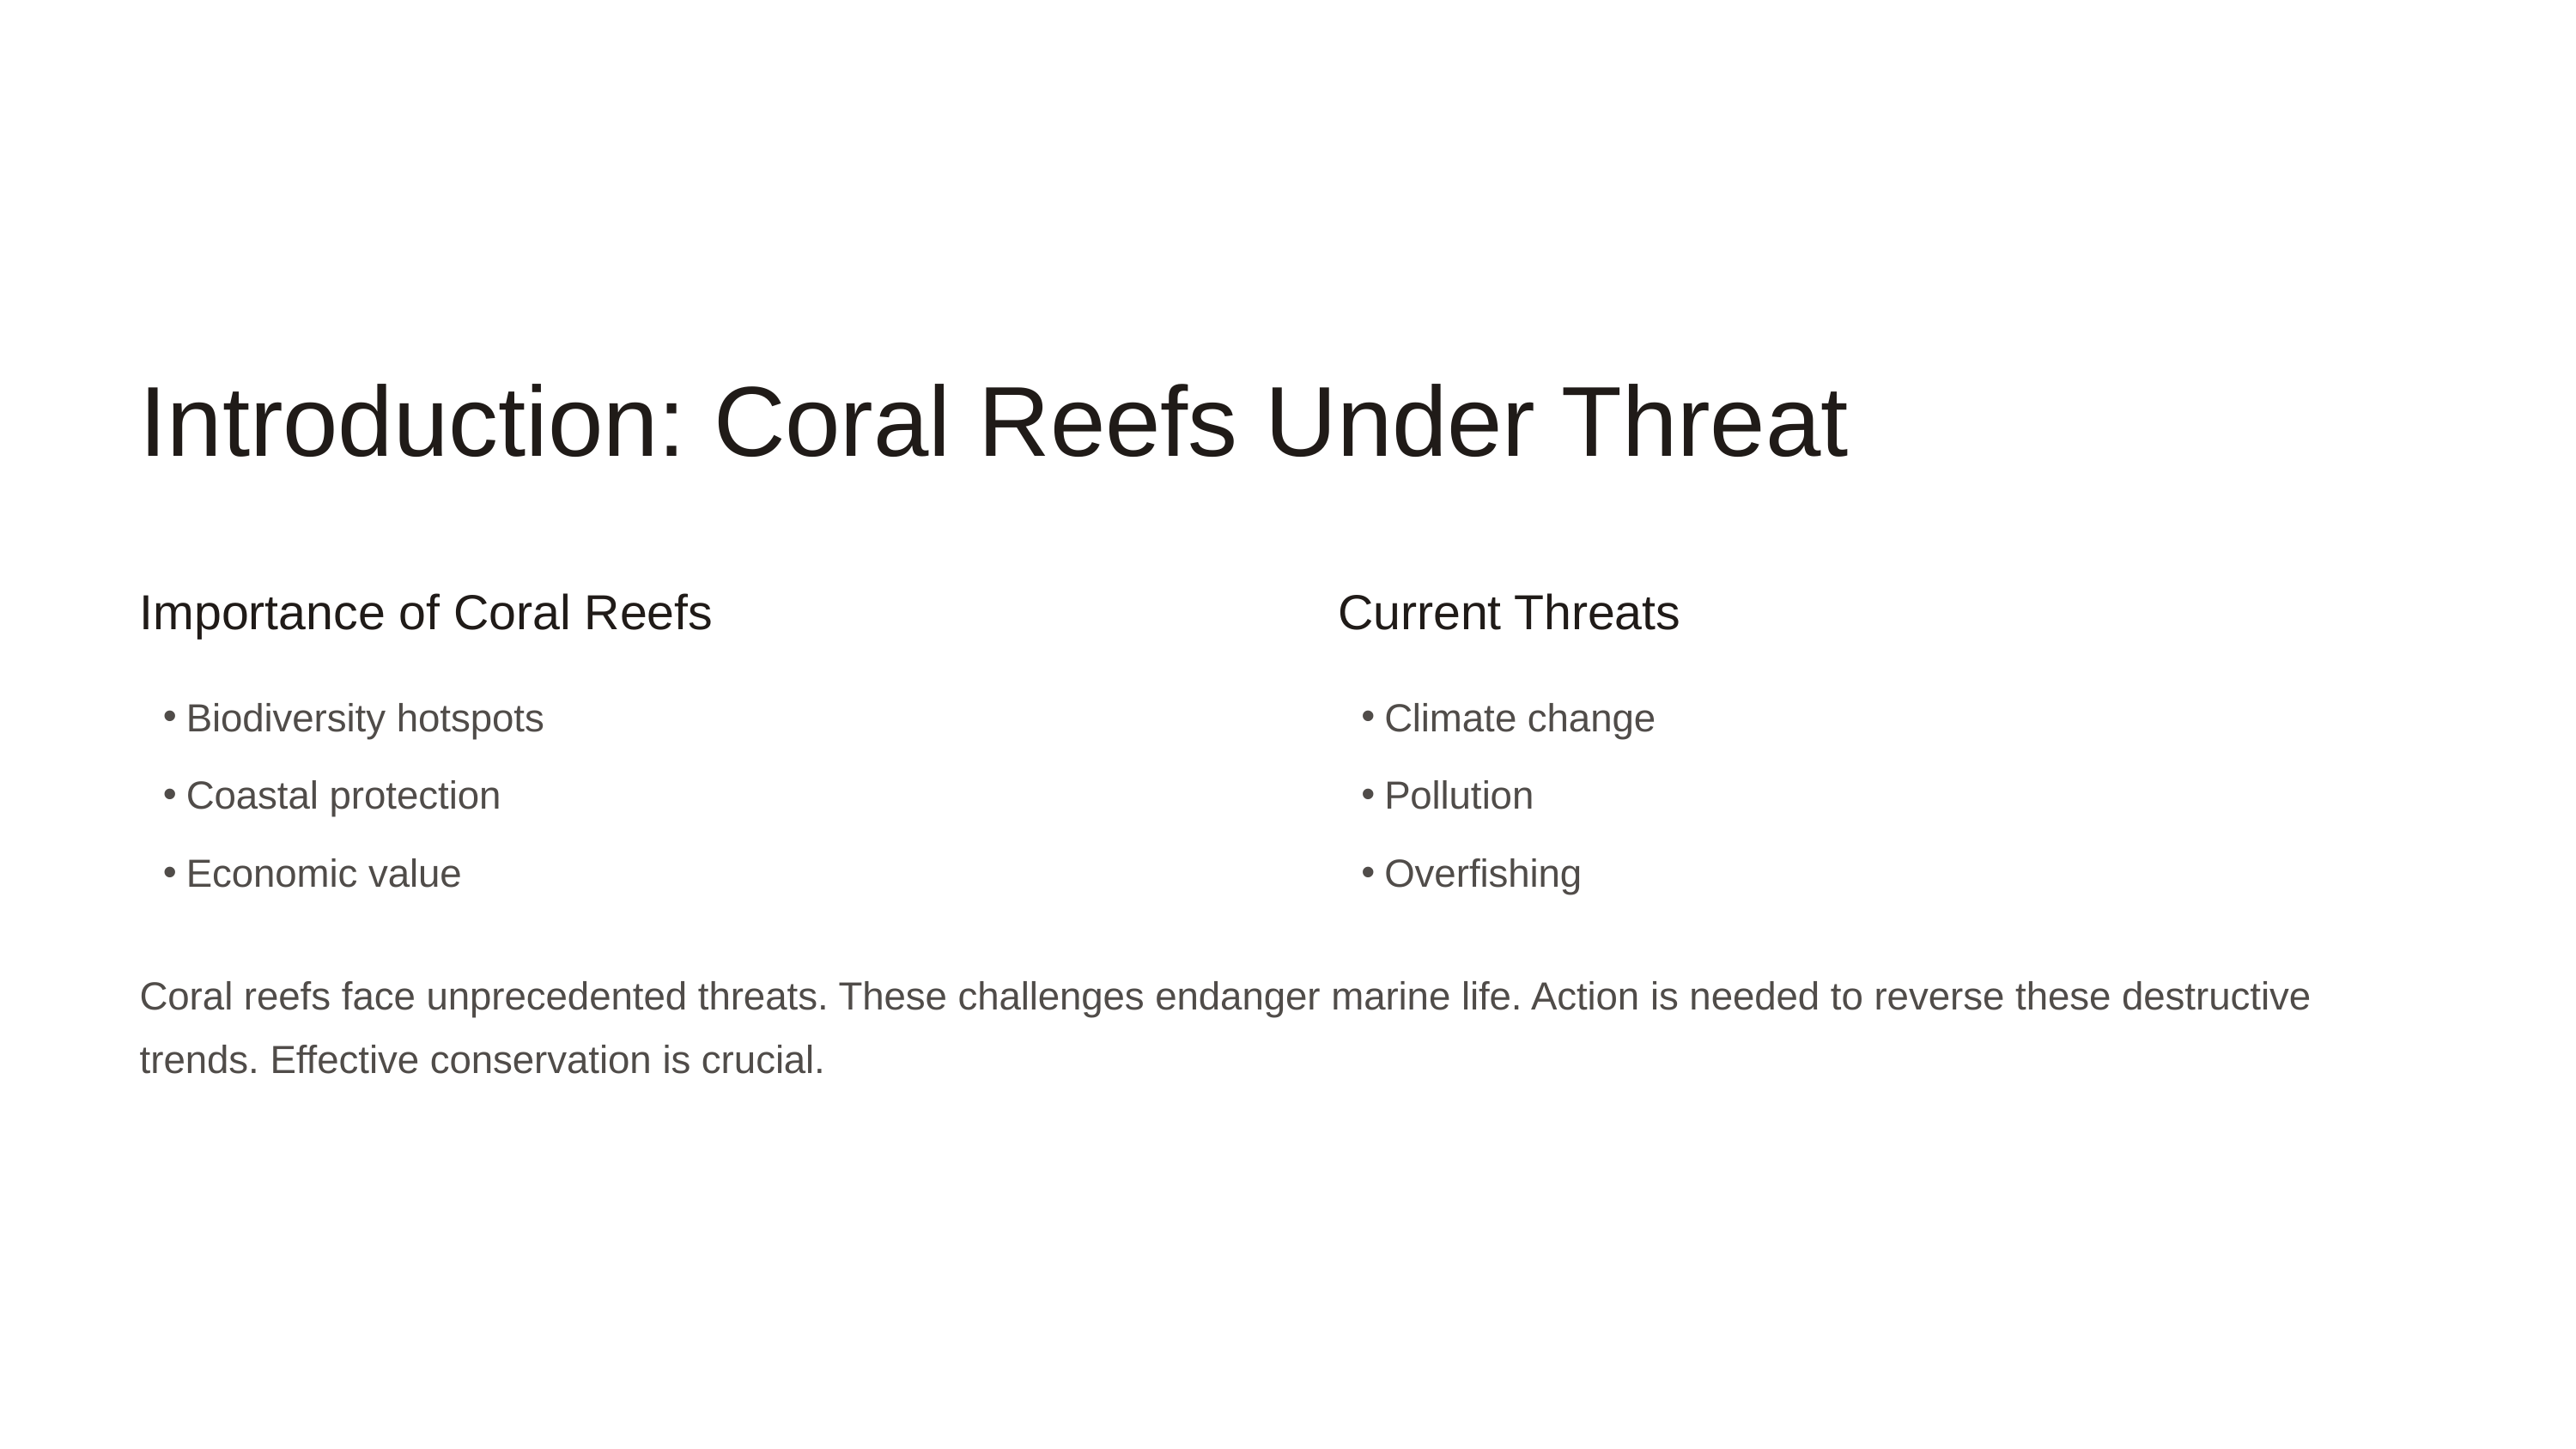

Introduction: Coral Reefs Under Threat

Importance of Coral Reefs

Current Threats

Biodiversity hotspots

Climate change

Coastal protection

Pollution

Economic value

Overfishing

Coral reefs face unprecedented threats. These challenges endanger marine life. Action is needed to reverse these destructive trends. Effective conservation is crucial.